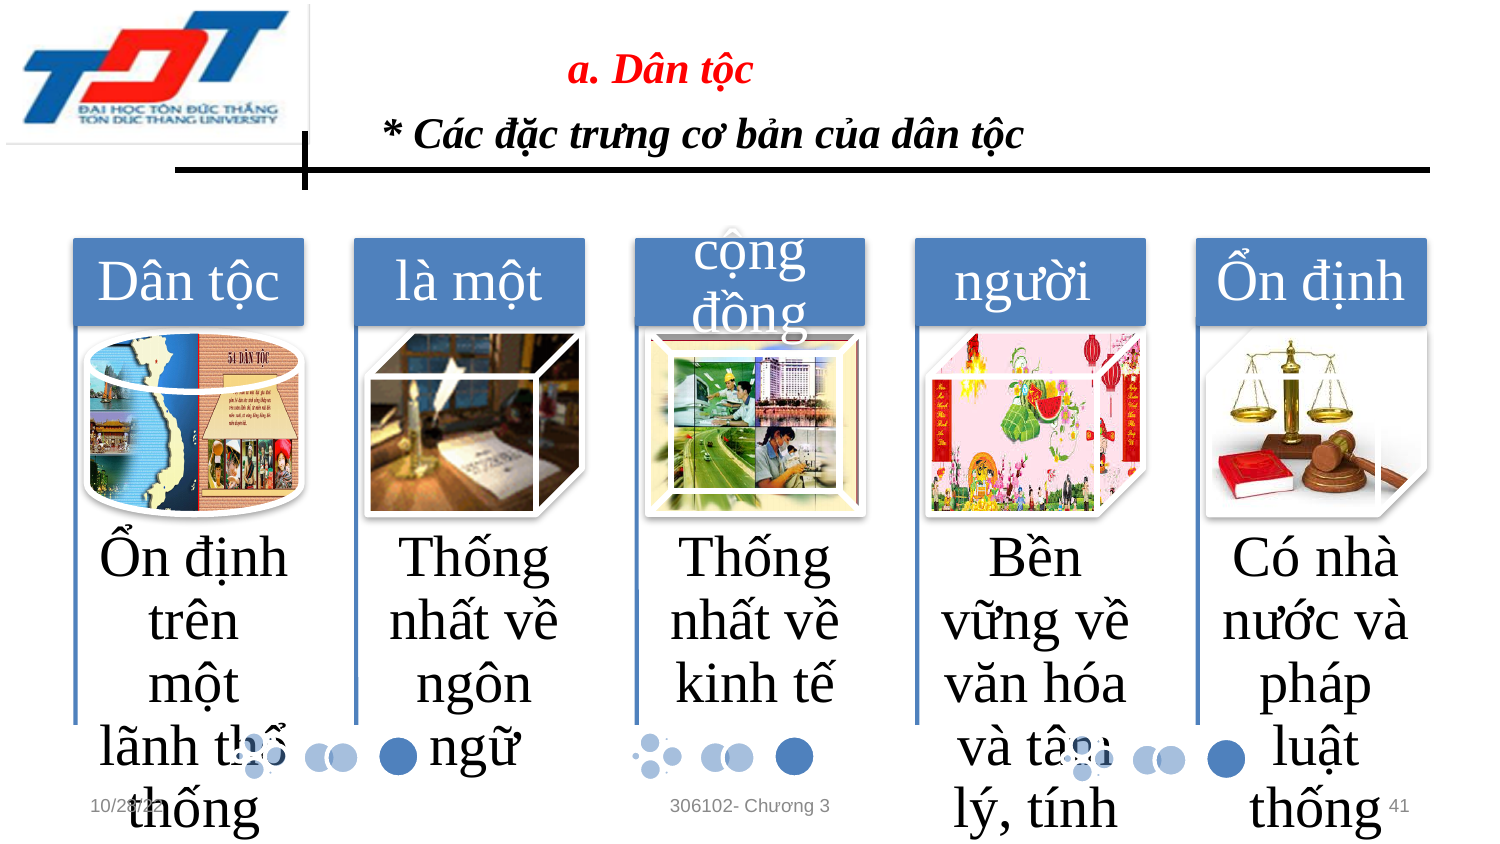

a. Dân tộc
* Các đặc trưng cơ bản của dân tộc
Ổn định trên một lãnh thổ thống nhất
Dân tộc
Thống nhất về ngôn ngữ
là một
Thống nhất về kinh tế
cộng đồng
Bền vững về văn hóa và tâm lý, tính cách
người
Có nhà nước và pháp luật thống nhất
Ổn định

10/28/22
306102- Chương 3
41